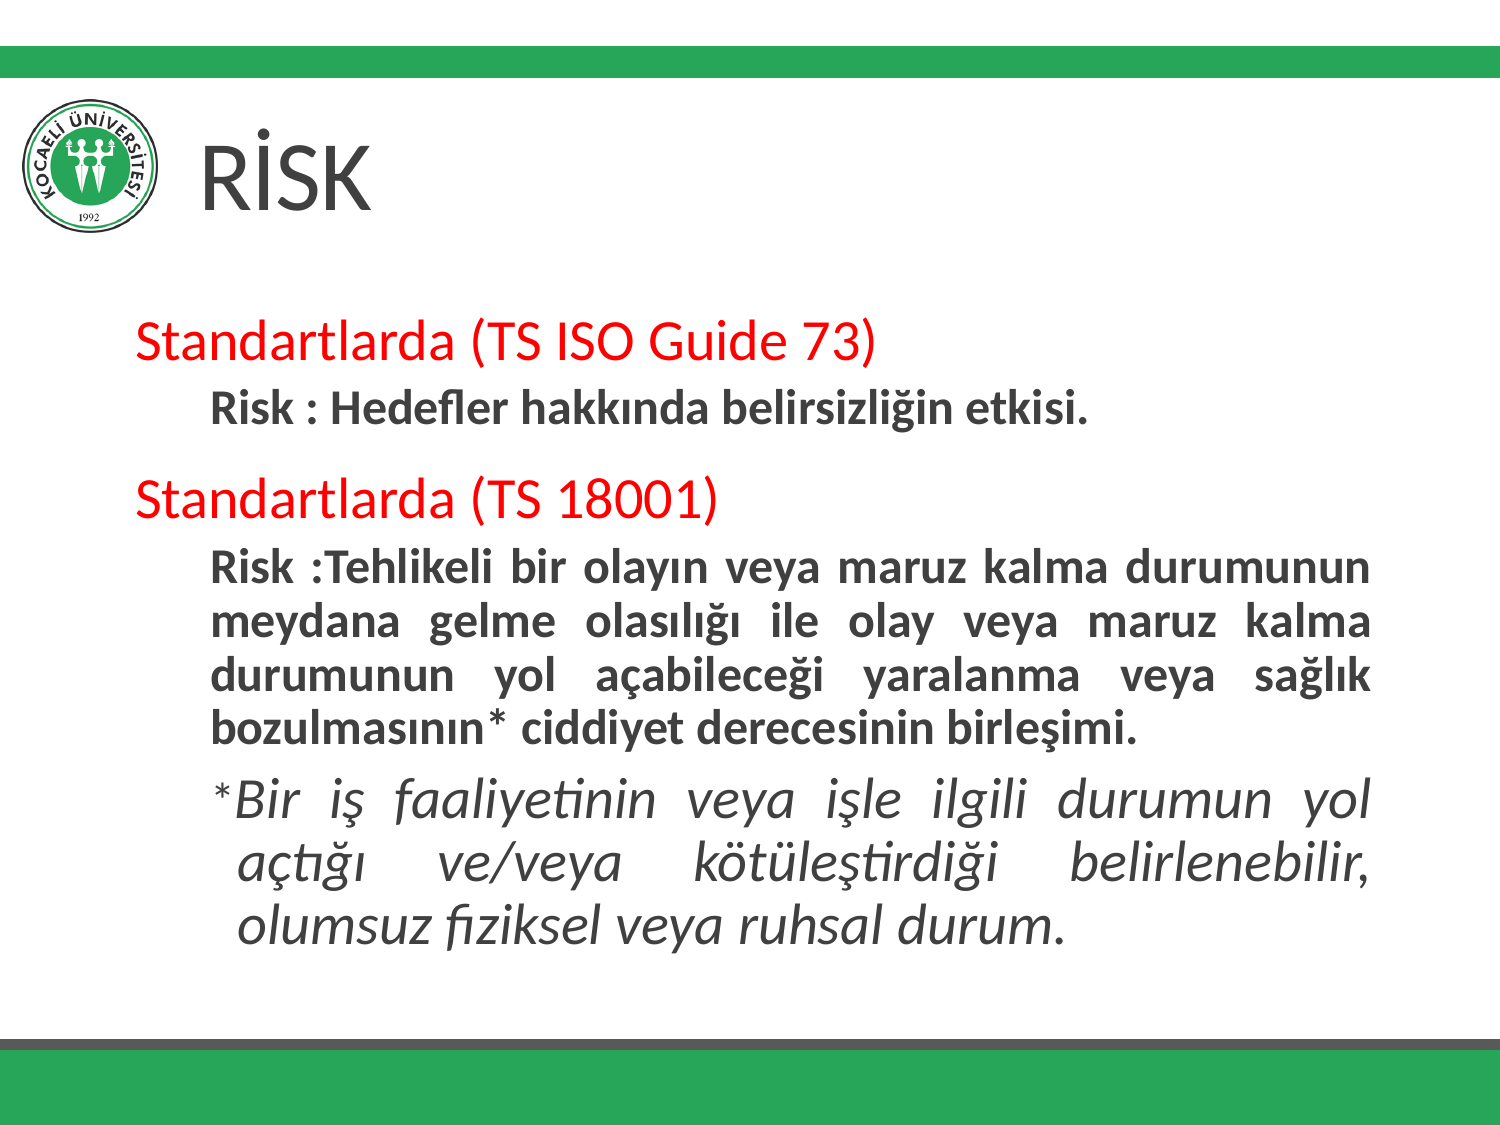

# RİSK
Standartlarda (TS ISO Guide 73)
Risk : Hedefler hakkında belirsizliğin etkisi.
Standartlarda (TS 18001)
Risk :Tehlikeli bir olayın veya maruz kalma durumunun meydana gelme olasılığı ile olay veya maruz kalma durumunun yol açabileceği yaralanma veya sağlık bozulmasının* ciddiyet derecesinin birleşimi.
*Bir iş faaliyetinin veya işle ilgili durumun yol açtığı ve/veya kötüleştirdiği belirlenebilir, olumsuz fiziksel veya ruhsal durum.